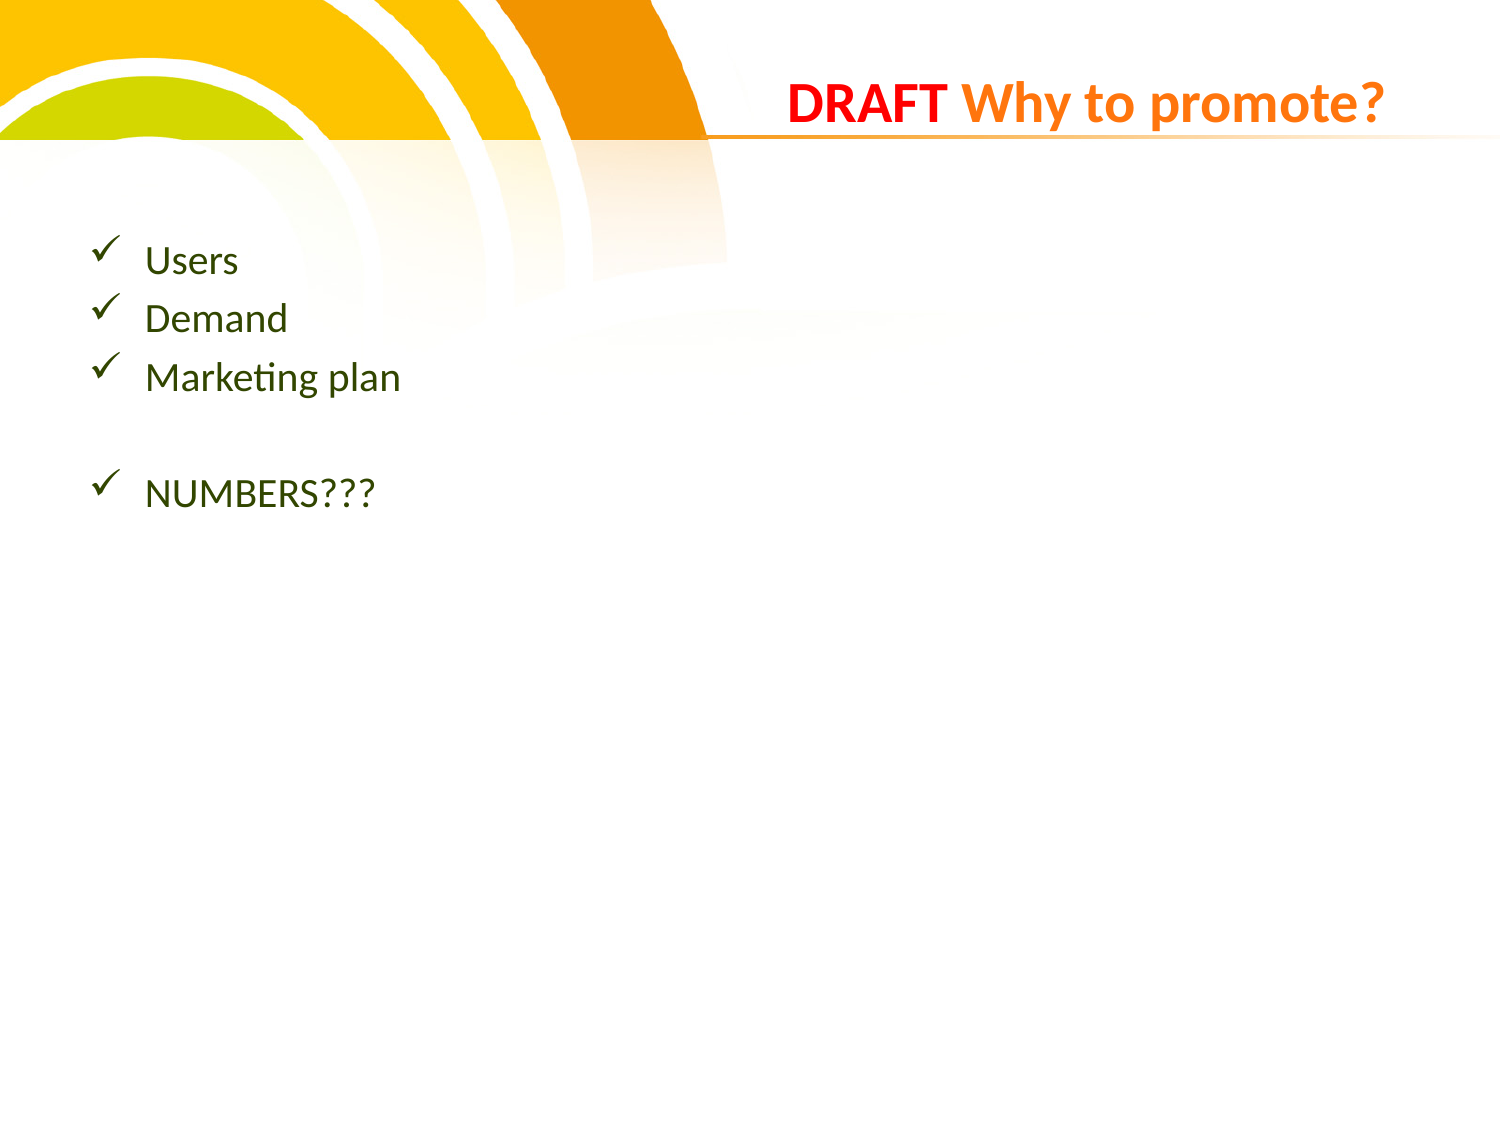

# DRAFT Why to promote?
Users
Demand
Marketing plan

NUMBERS???